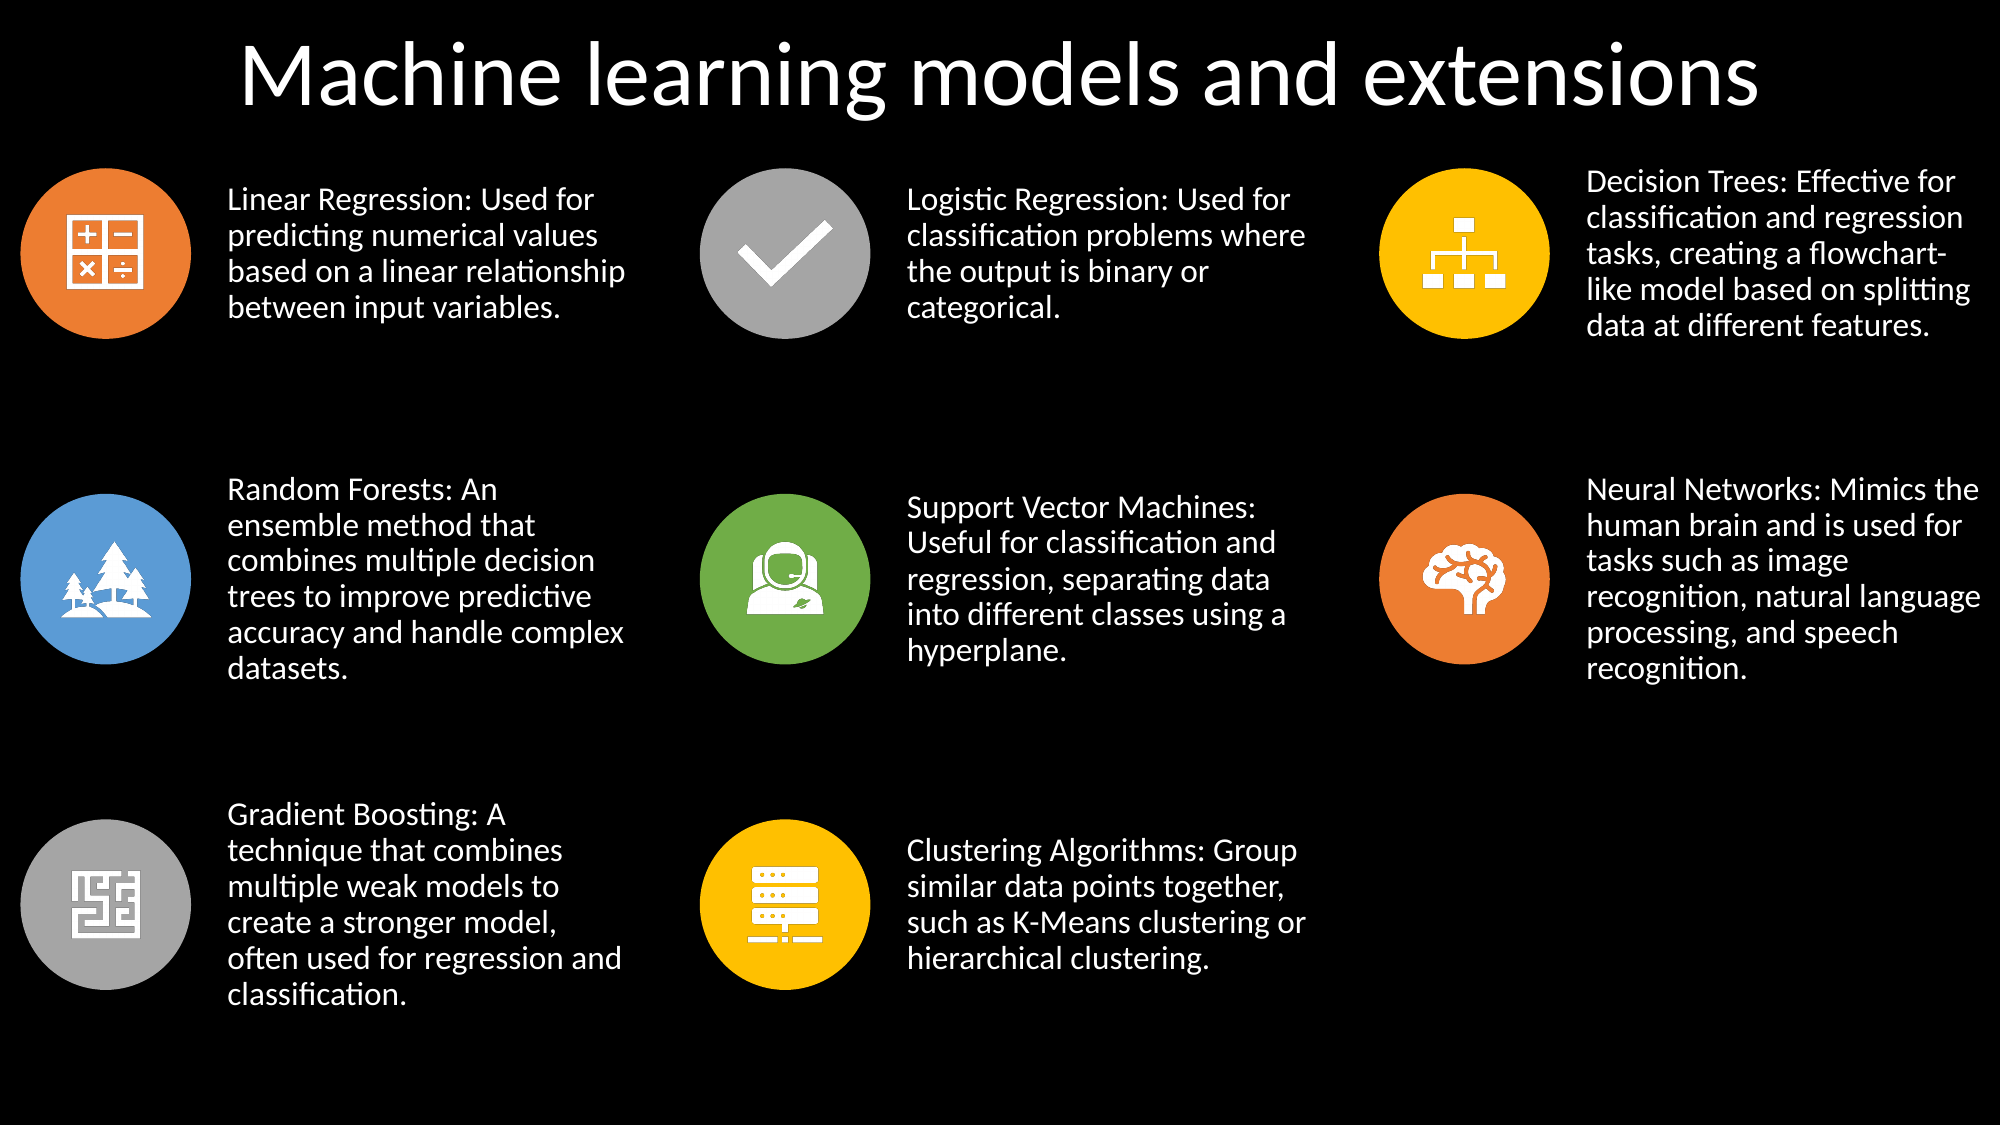

# Machine learning models and extensions
Linear Regression: Used for predicting numerical values based on a linear relationship between input variables.
Logistic Regression: Used for classification problems where the output is binary or categorical.
Decision Trees: Effective for classification and regression tasks, creating a flowchart-like model based on splitting data at different features.
Random Forests: An ensemble method that combines multiple decision trees to improve predictive accuracy and handle complex datasets.
Support Vector Machines: Useful for classification and regression, separating data into different classes using a hyperplane.
Neural Networks: Mimics the human brain and is used for tasks such as image recognition, natural language processing, and speech recognition.
Gradient Boosting: A technique that combines multiple weak models to create a stronger model, often used for regression and classification.
Clustering Algorithms: Group similar data points together, such as K-Means clustering or hierarchical clustering.
133